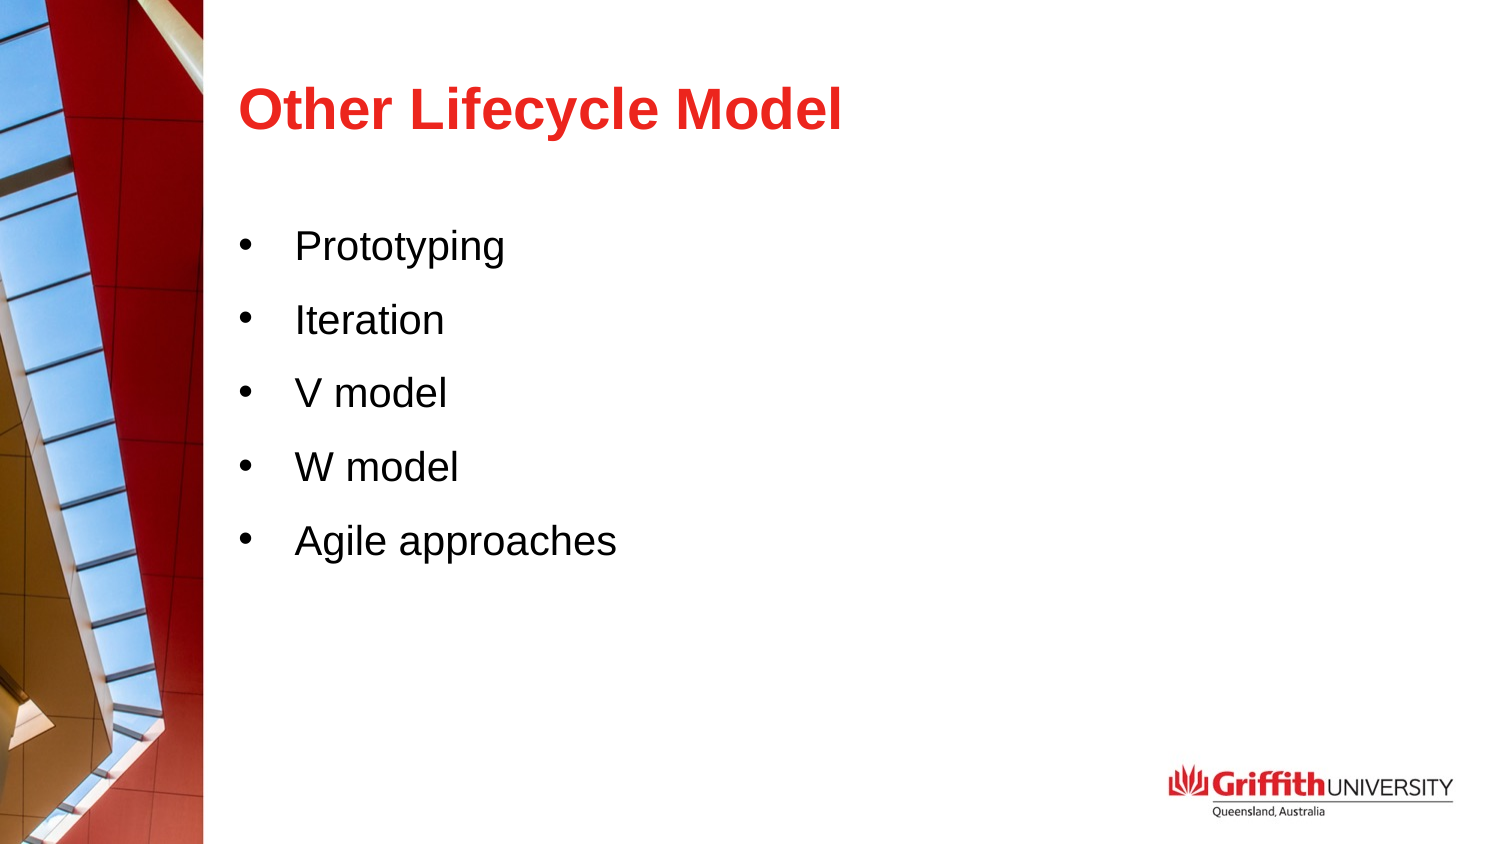

# Other Lifecycle Model
Prototyping
Iteration
V model
W model
Agile approaches